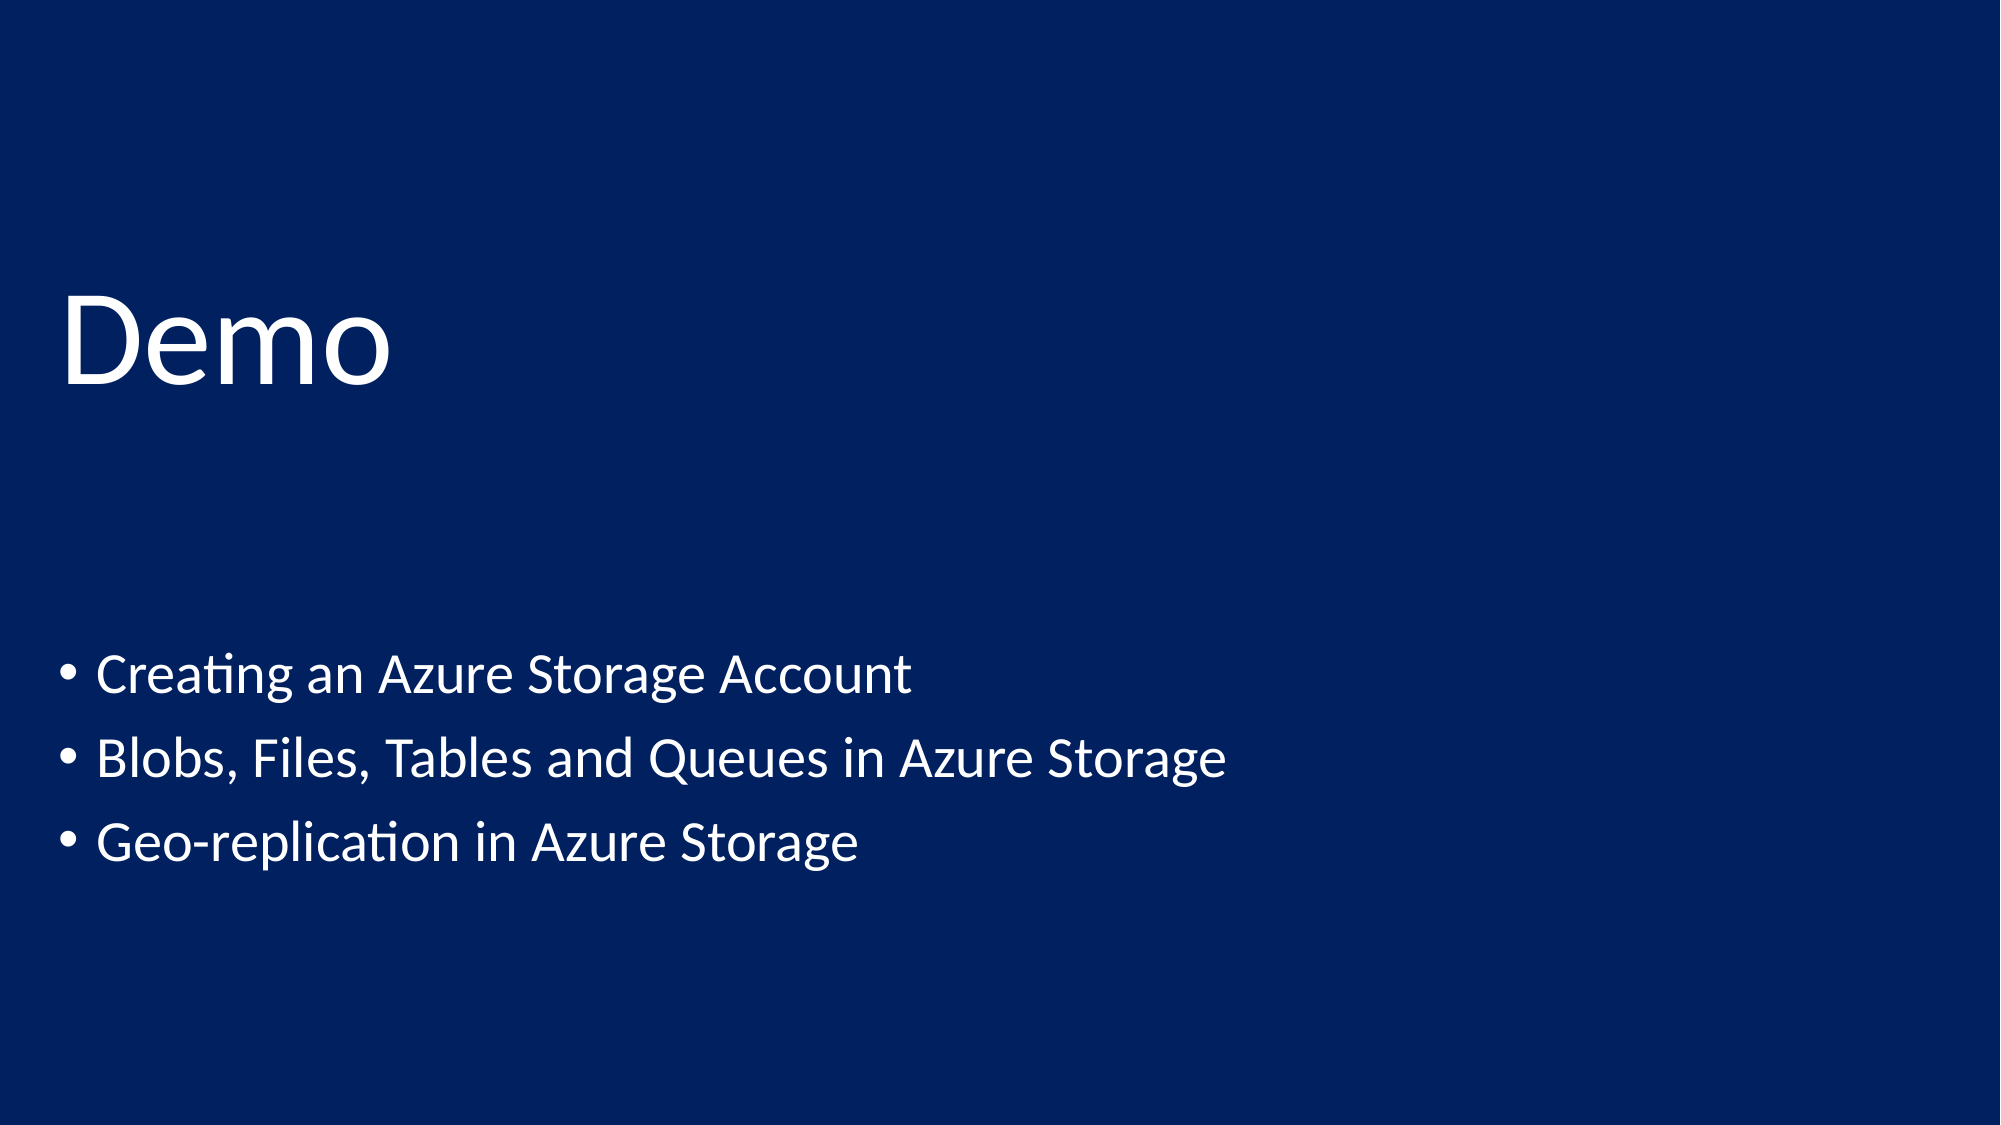

# Demo
Creating an Azure Storage Account
Blobs, Files, Tables and Queues in Azure Storage
Geo-replication in Azure Storage